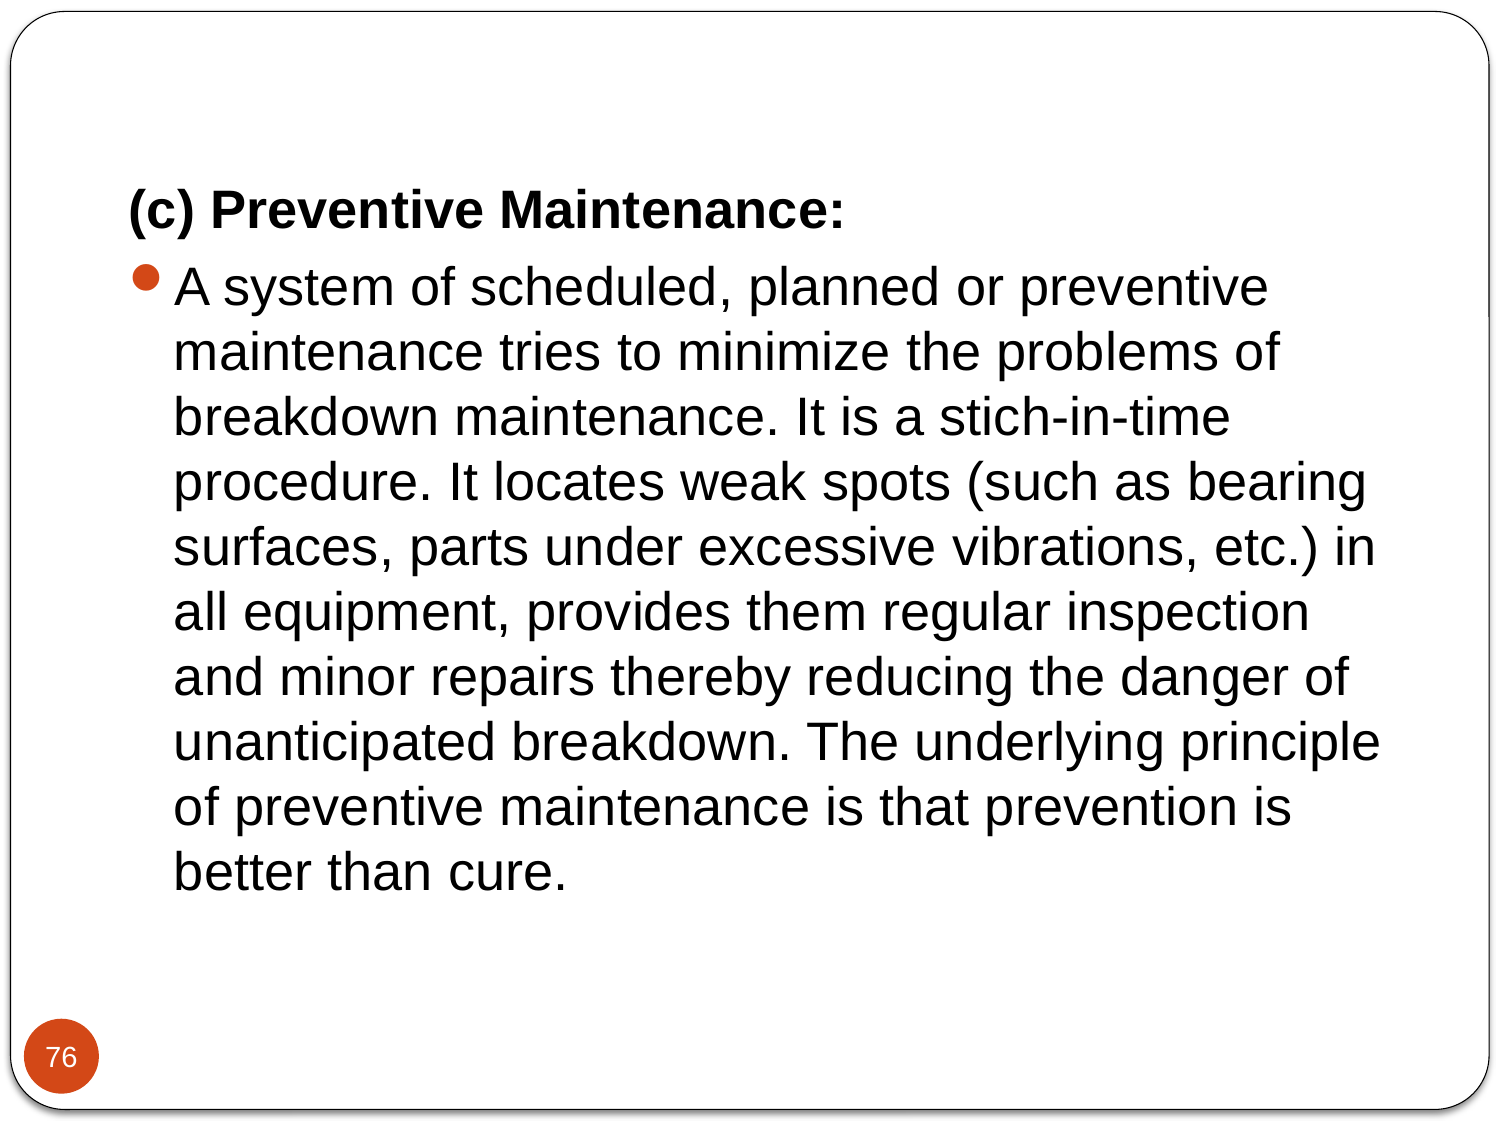

(c) Preventive Maintenance:
A system of scheduled, planned or preventive maintenance tries to minimize the problems of breakdown maintenance. It is a stich-in-time procedure. It locates weak spots (such as bearing surfaces, parts under excessive vibrations, etc.) in all equipment, provides them regular inspection and minor repairs thereby reducing the danger of unanticipated breakdown. The underlying principle of preventive maintenance is that prevention is better than cure.

76